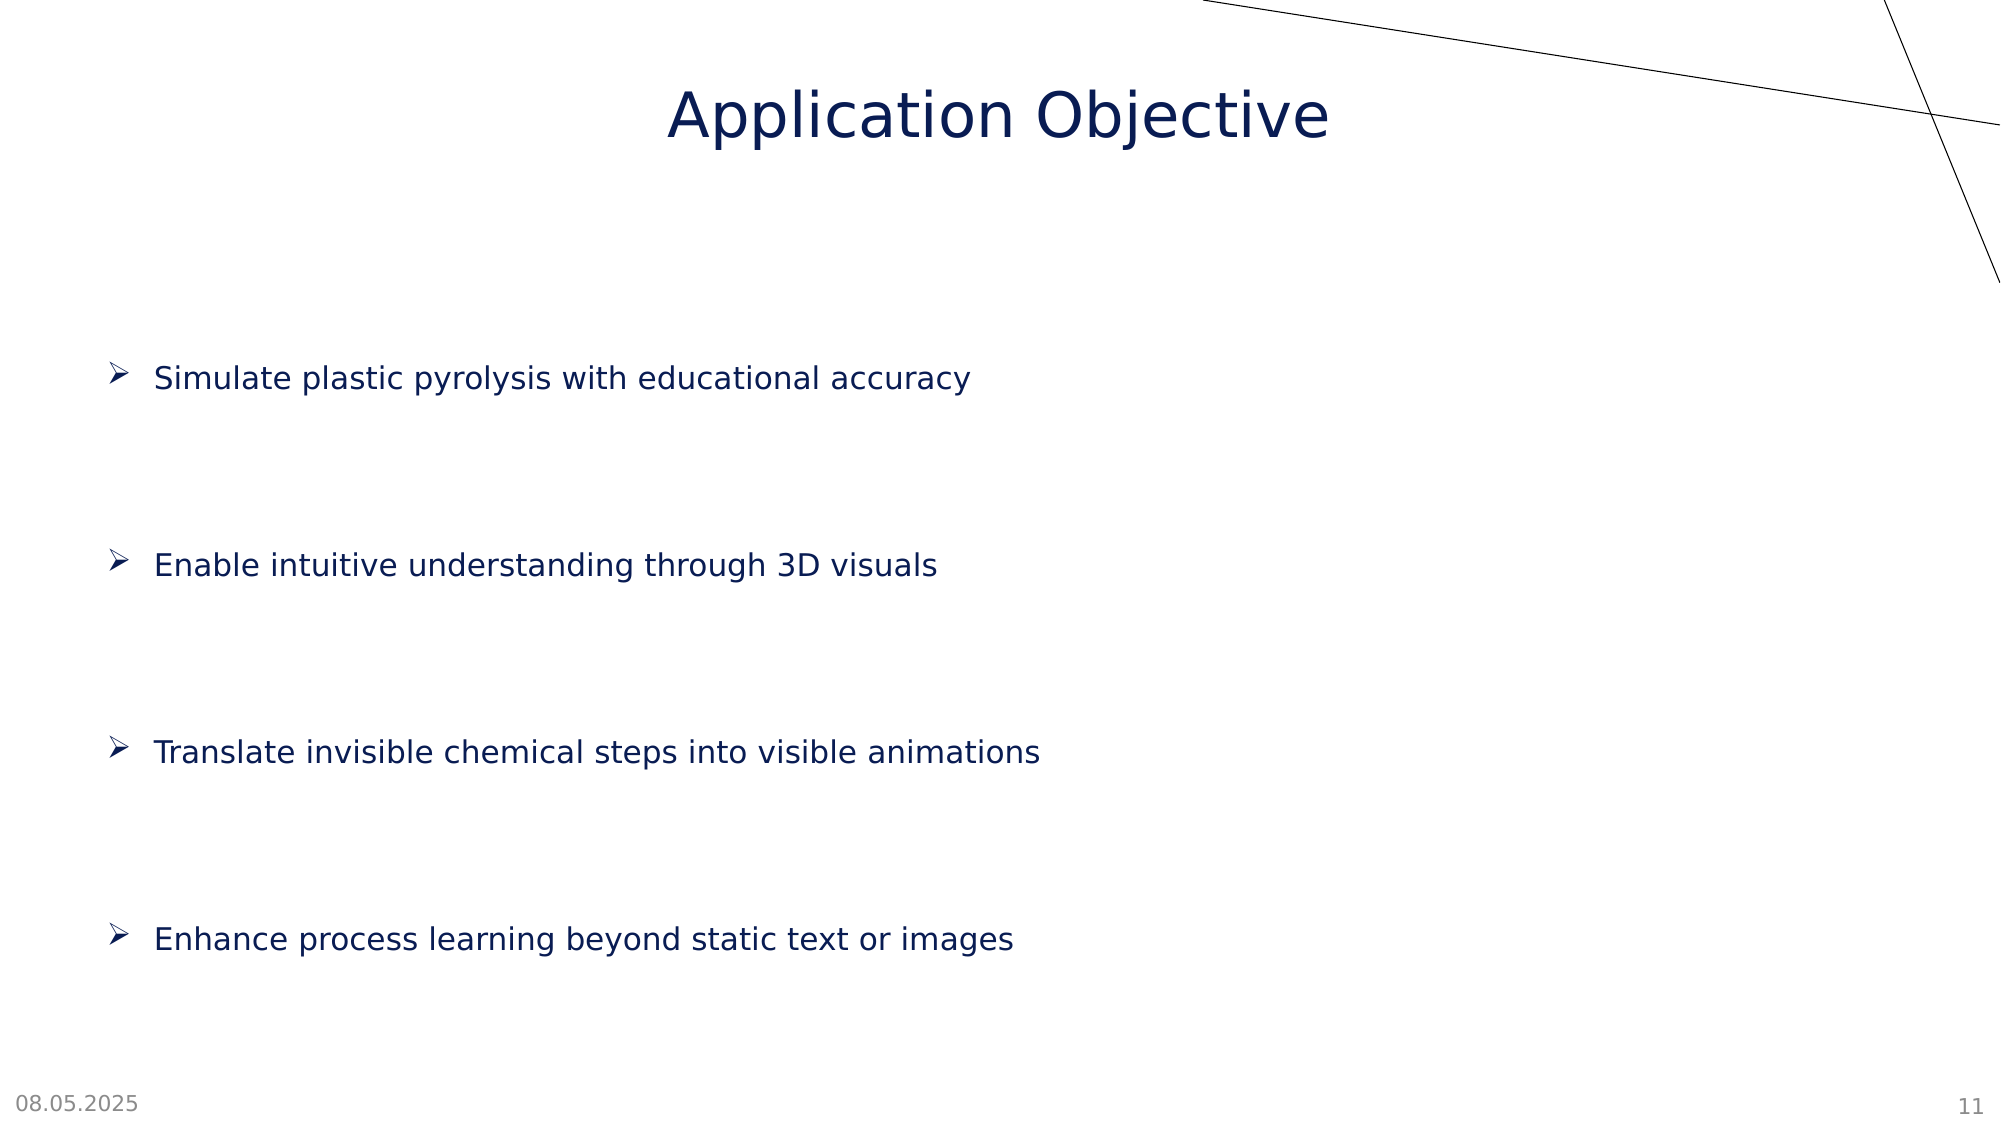

Application Objective
Simulate plastic pyrolysis with educational accuracy
Enable intuitive understanding through 3D visuals
Translate invisible chemical steps into visible animations
Enhance process learning beyond static text or images
08.05.2025
11